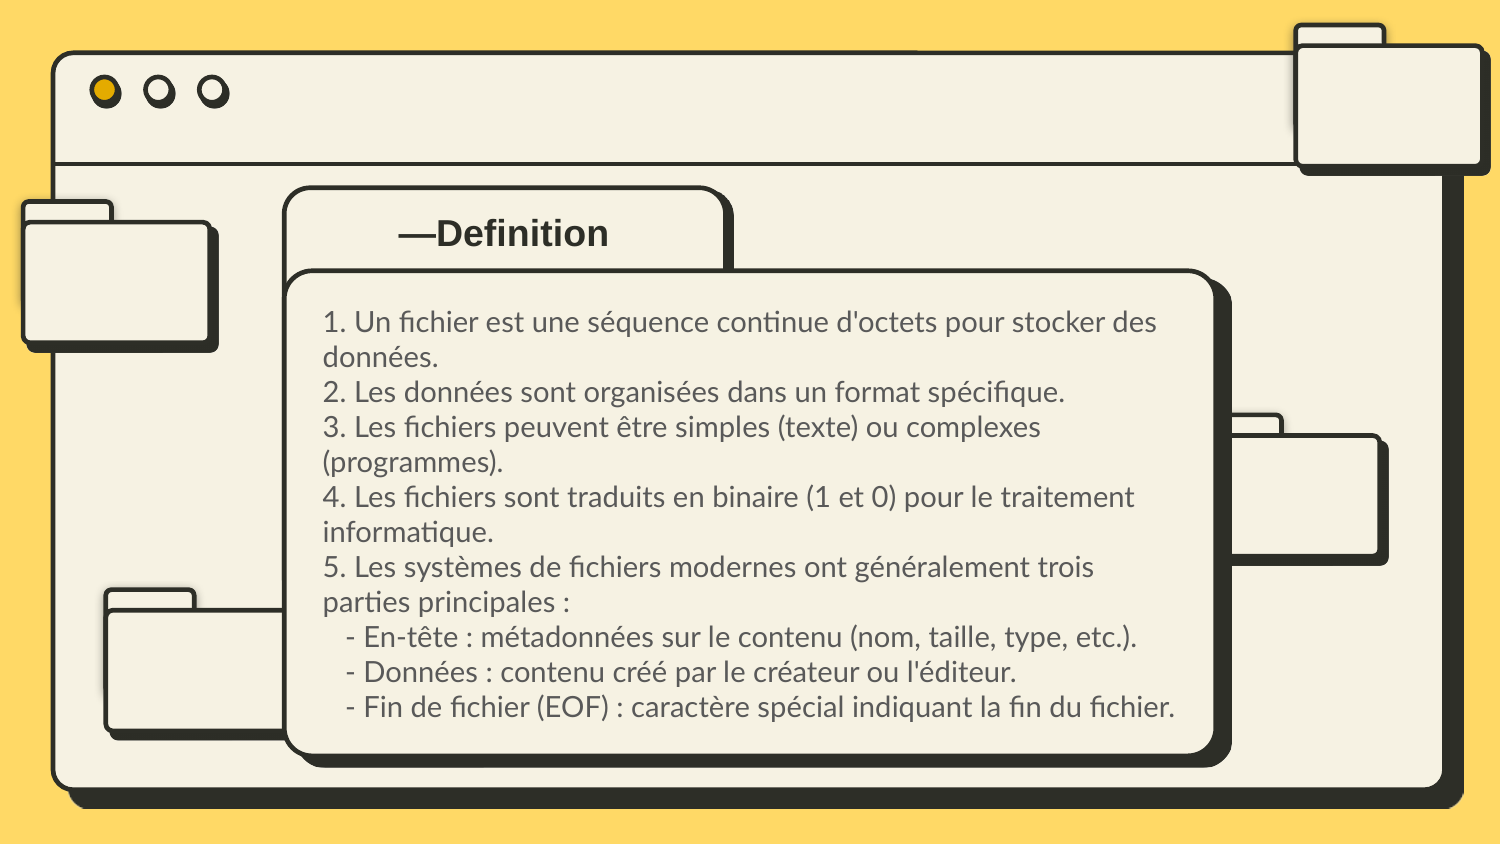

# —Definition

1. Un fichier est une séquence continue d'octets pour stocker des données.
2. Les données sont organisées dans un format spécifique.
3. Les fichiers peuvent être simples (texte) ou complexes (programmes).
4. Les fichiers sont traduits en binaire (1 et 0) pour le traitement informatique.
5. Les systèmes de fichiers modernes ont généralement trois parties principales :
   - En-tête : métadonnées sur le contenu (nom, taille, type, etc.).
   - Données : contenu créé par le créateur ou l'éditeur.
   - Fin de fichier (EOF) : caractère spécial indiquant la fin du fichier.